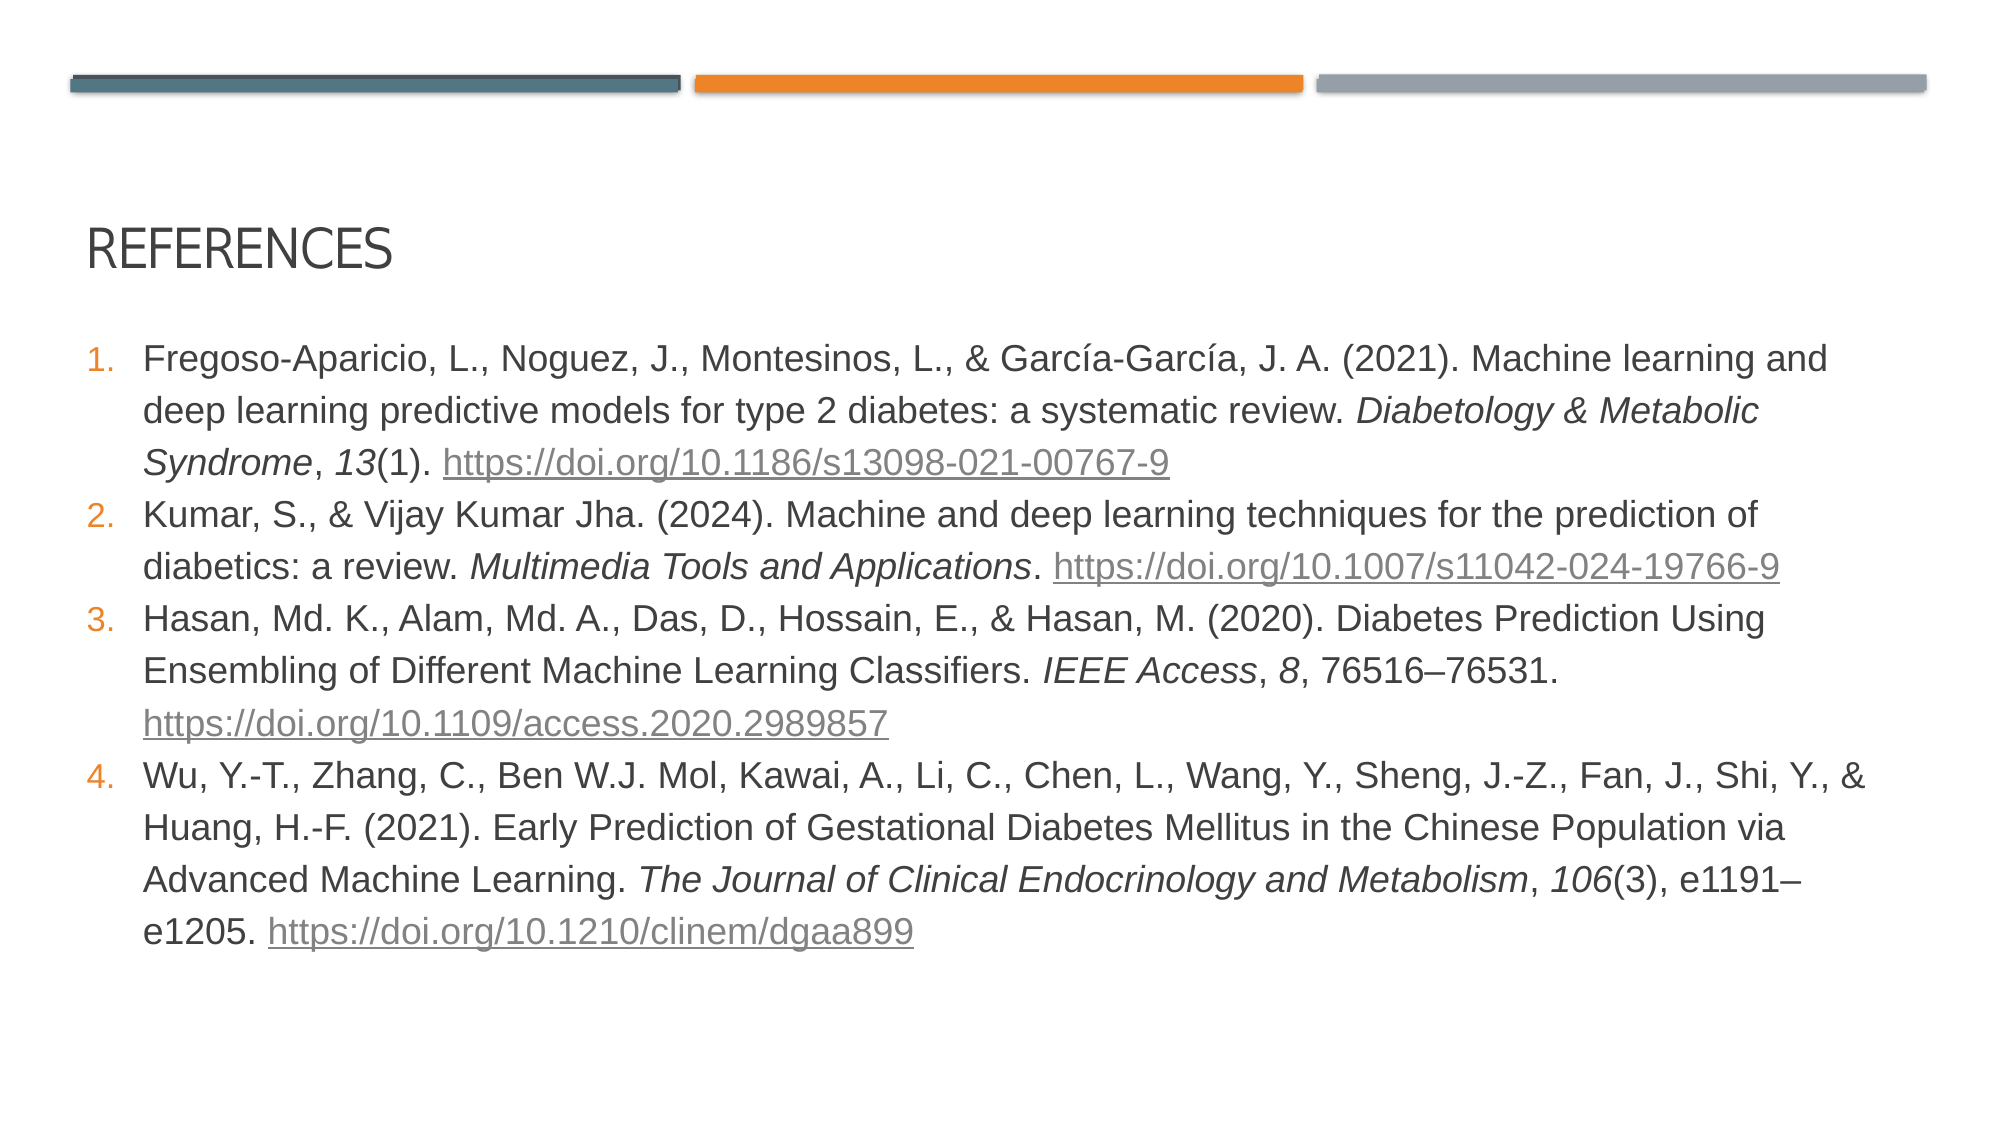

# references
Fregoso-Aparicio, L., Noguez, J., Montesinos, L., & García-García, J. A. (2021). Machine learning and deep learning predictive models for type 2 diabetes: a systematic review. Diabetology & Metabolic Syndrome, 13(1). https://doi.org/10.1186/s13098-021-00767-9
Kumar, S., & Vijay Kumar Jha. (2024). Machine and deep learning techniques for the prediction of diabetics: a review. Multimedia Tools and Applications. https://doi.org/10.1007/s11042-024-19766-9
Hasan, Md. K., Alam, Md. A., Das, D., Hossain, E., & Hasan, M. (2020). Diabetes Prediction Using Ensembling of Different Machine Learning Classifiers. IEEE Access, 8, 76516–76531. https://doi.org/10.1109/access.2020.2989857
Wu, Y.-T., Zhang, C., Ben W.J. Mol, Kawai, A., Li, C., Chen, L., Wang, Y., Sheng, J.-Z., Fan, J., Shi, Y., & Huang, H.-F. (2021). Early Prediction of Gestational Diabetes Mellitus in the Chinese Population via Advanced Machine Learning. The Journal of Clinical Endocrinology and Metabolism, 106(3), e1191–e1205. https://doi.org/10.1210/clinem/dgaa899